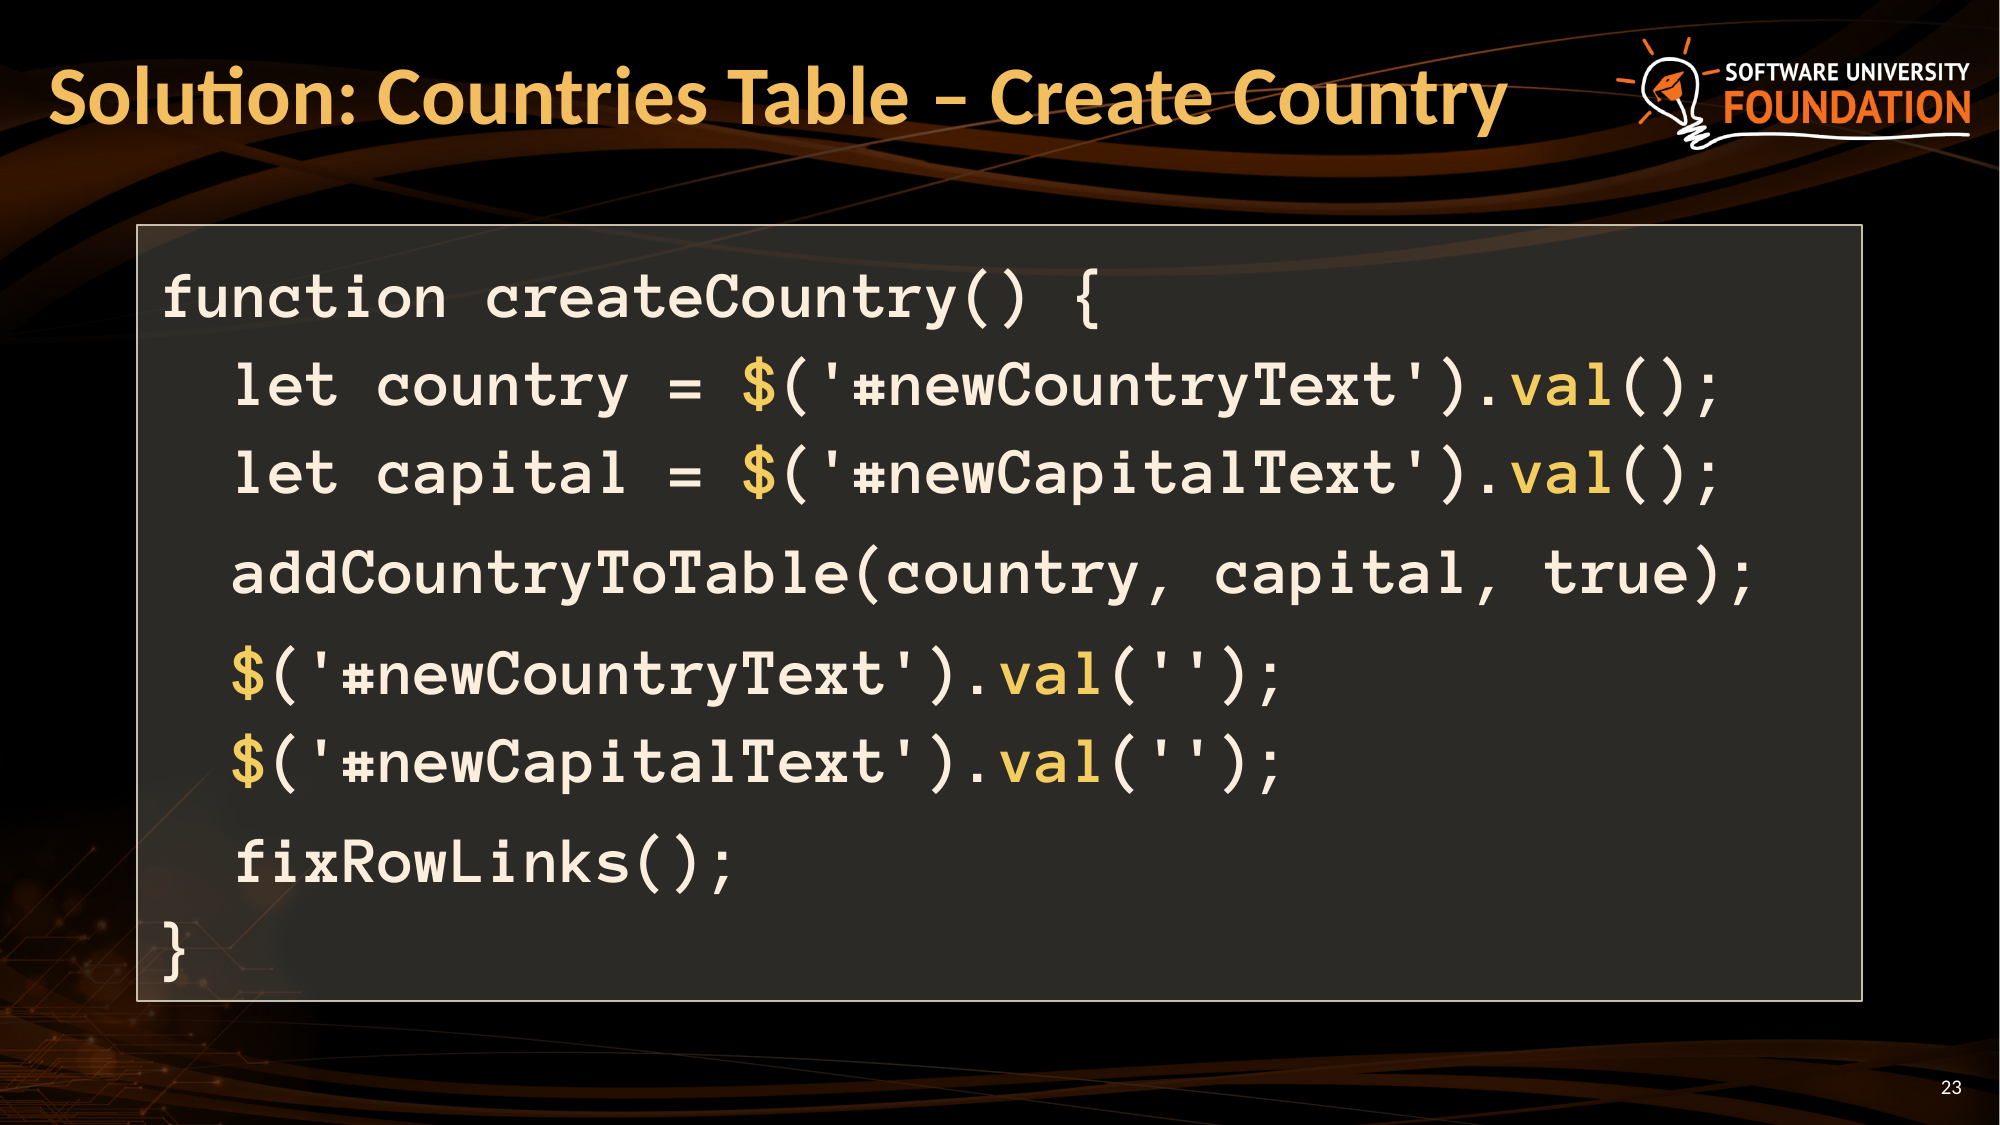

# Solution: Countries Table – Create Country
function createCountry() {
  let country = $('#newCountryText').val();
  let capital = $('#newCapitalText').val();
  addCountryToTable(country, capital, true);
  $('#newCountryText').val('');
  $('#newCapitalText').val('');
  fixRowLinks();
}
23